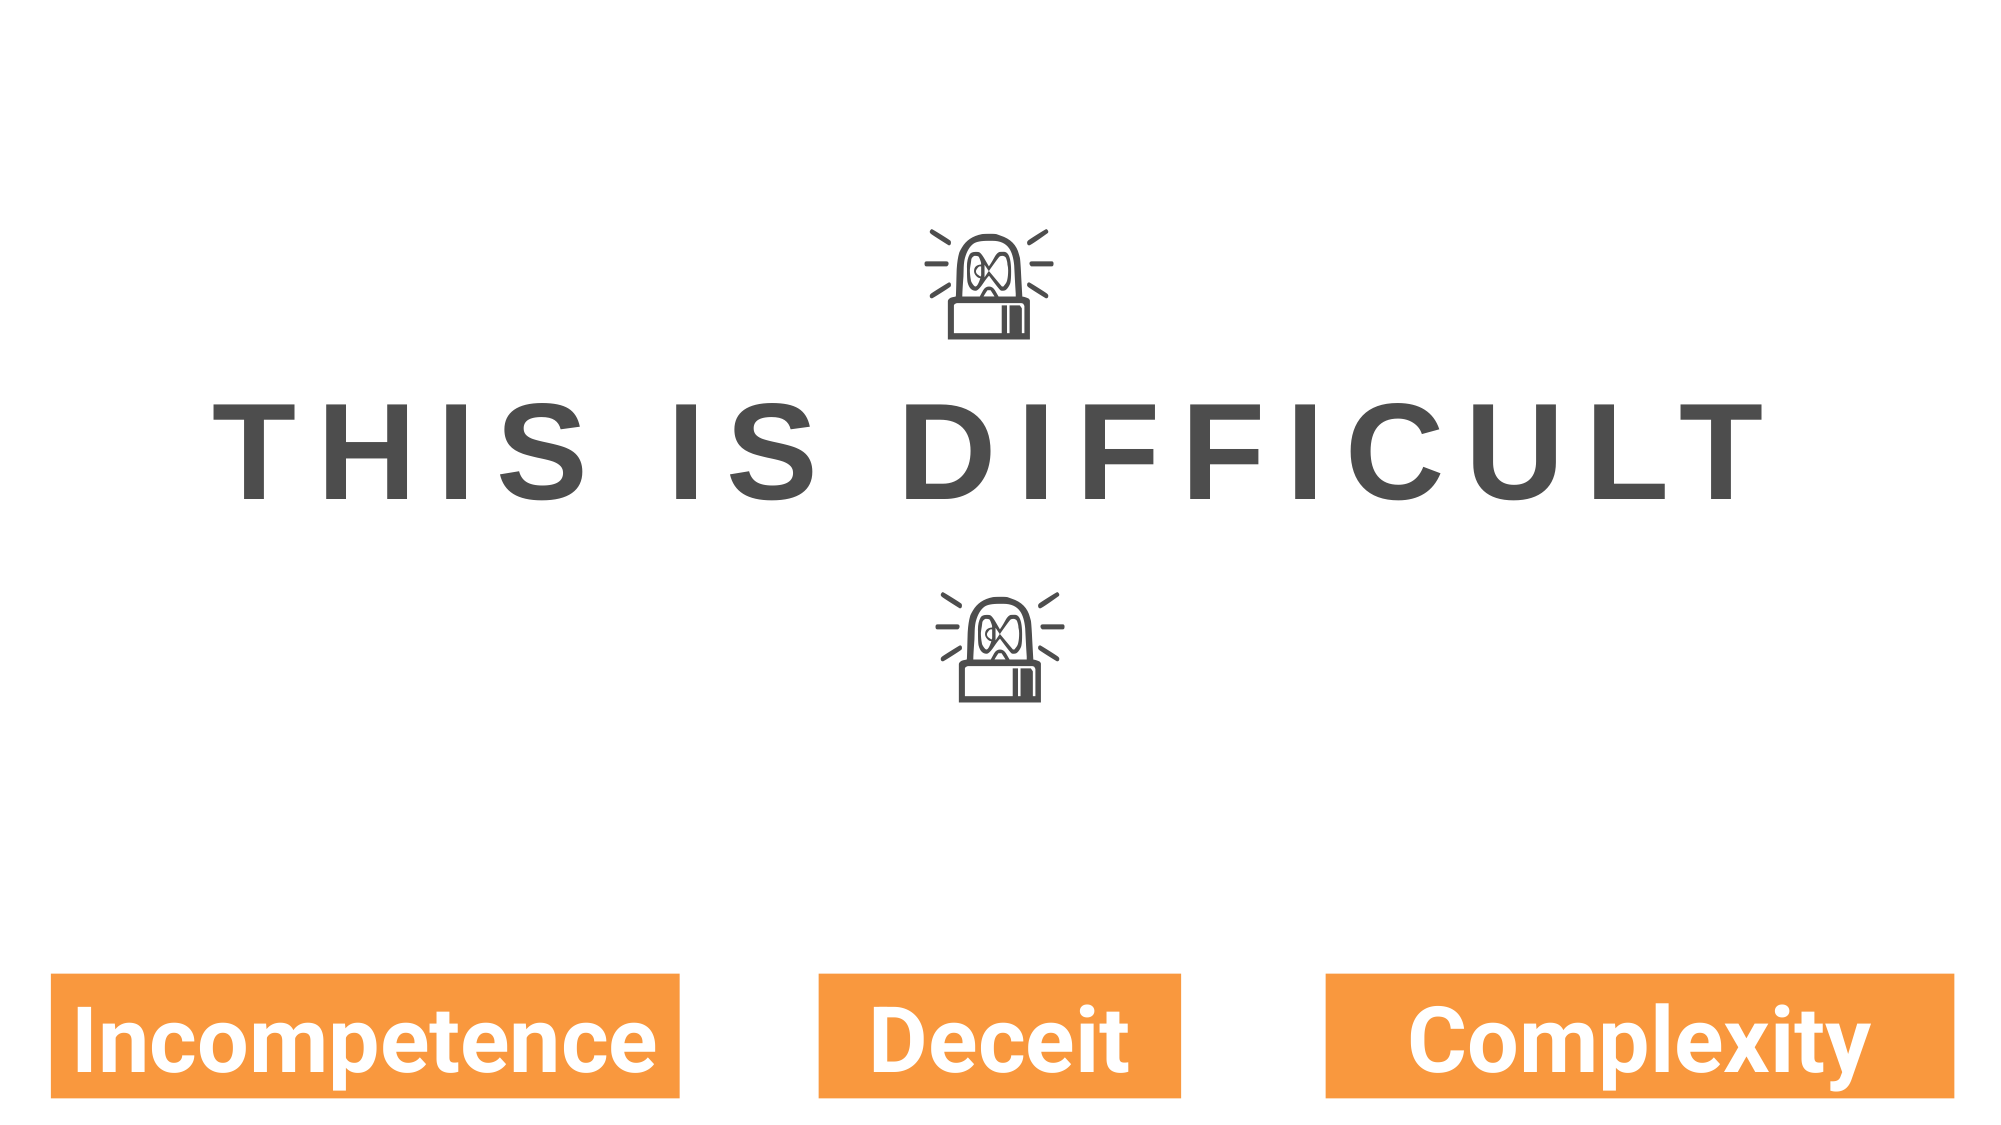

# 🚨 THIS IS DIFFICULT 🚨
Complexity
Incompetence
Deceit